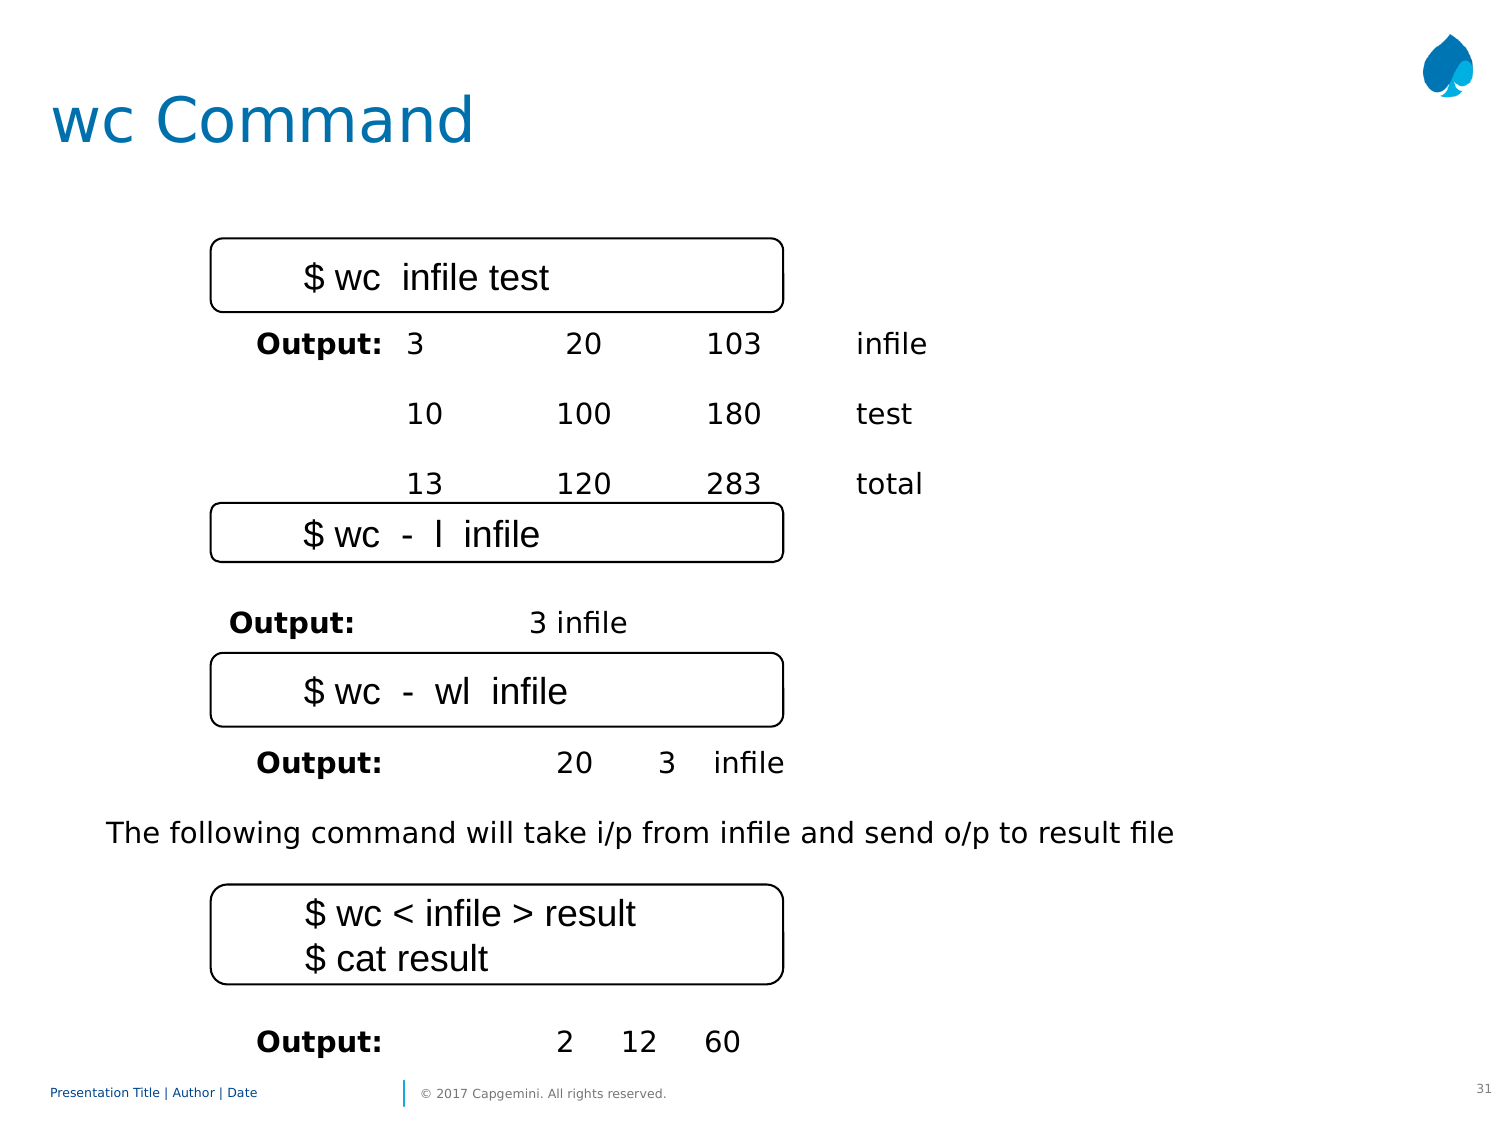

# wc Command

		Output: 	3   	 20   	103	infile
			10   	100	180	test
			13	120	283	total

		Output:		3 infile

		Output: 		20       3    infile
	The following command will take i/p from infile and send o/p to result file

		Output:		2     12     60
$ wc  infile test
$ wc  -  l  infile
$ wc  -  wl  infile
$ wc < infile > result
$ cat result